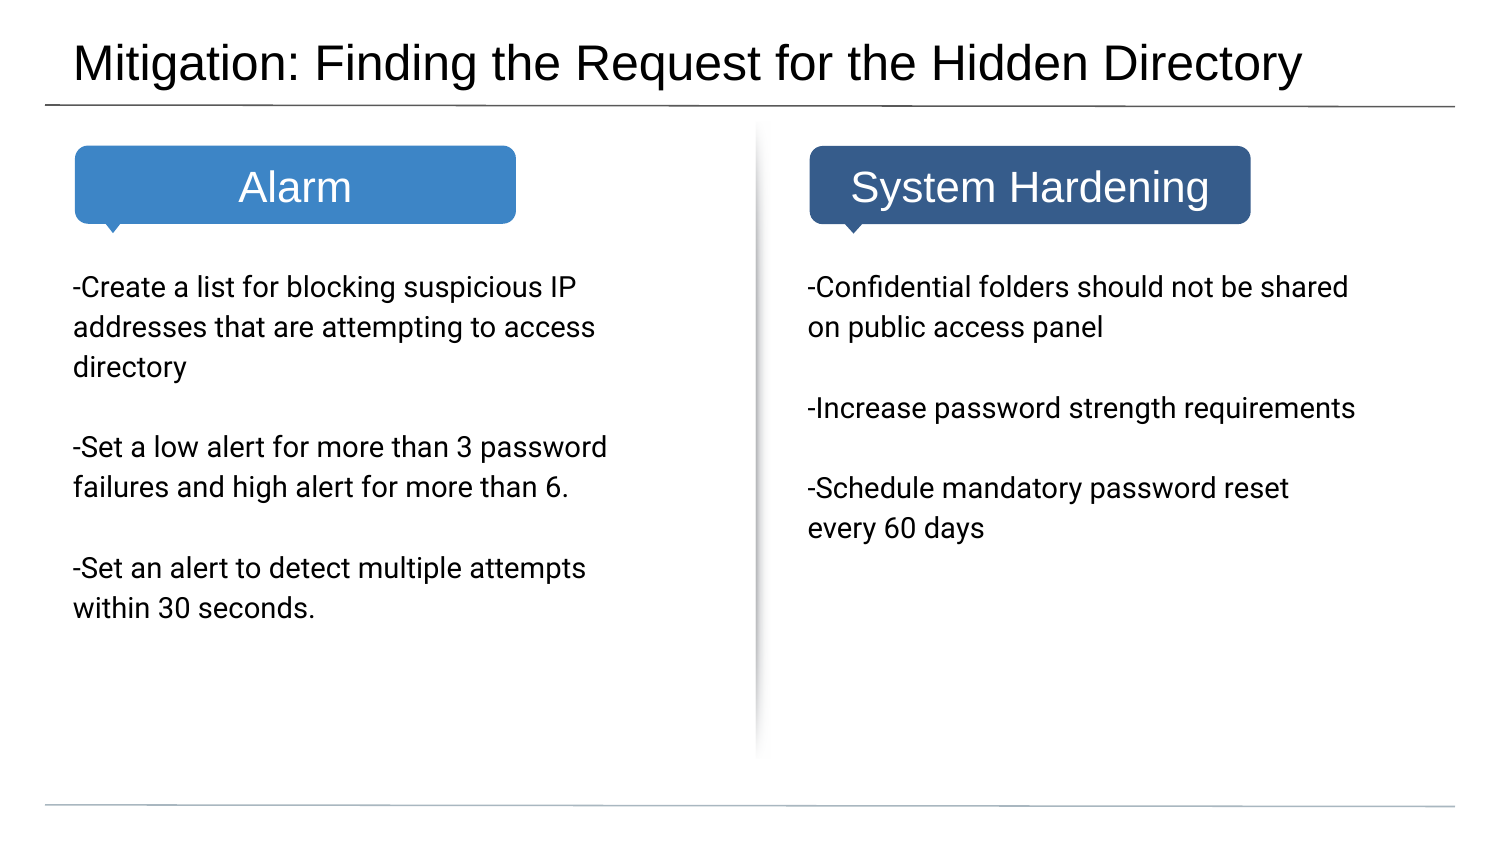

# Mitigation: Finding the Request for the Hidden Directory
-Create a list for blocking suspicious IP addresses that are attempting to access directory

-Set a low alert for more than 3 password failures and high alert for more than 6.

-Set an alert to detect multiple attempts within 30 seconds.

-Confidential folders should not be shared on public access panel

-Increase password strength requirements

-Schedule mandatory password reset every 60 days